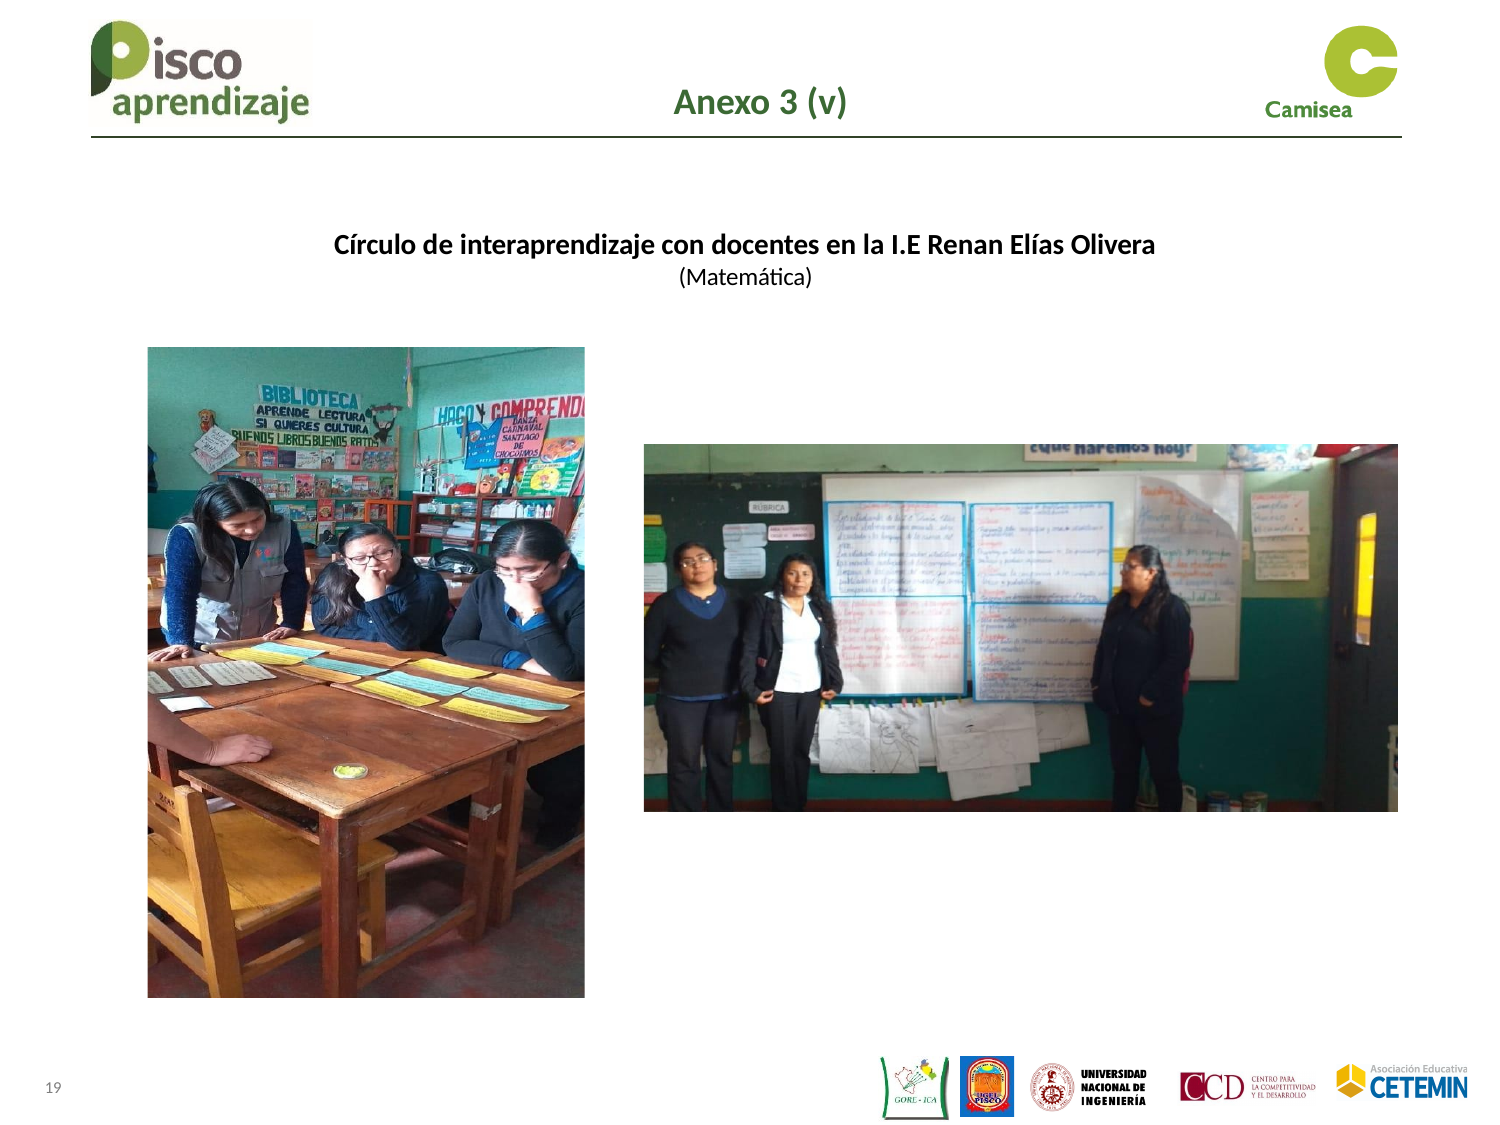

# Anexo 3 (v)
Círculo de interaprendizaje con docentes en la I.E Renan Elías Olivera
(Matemática)

19